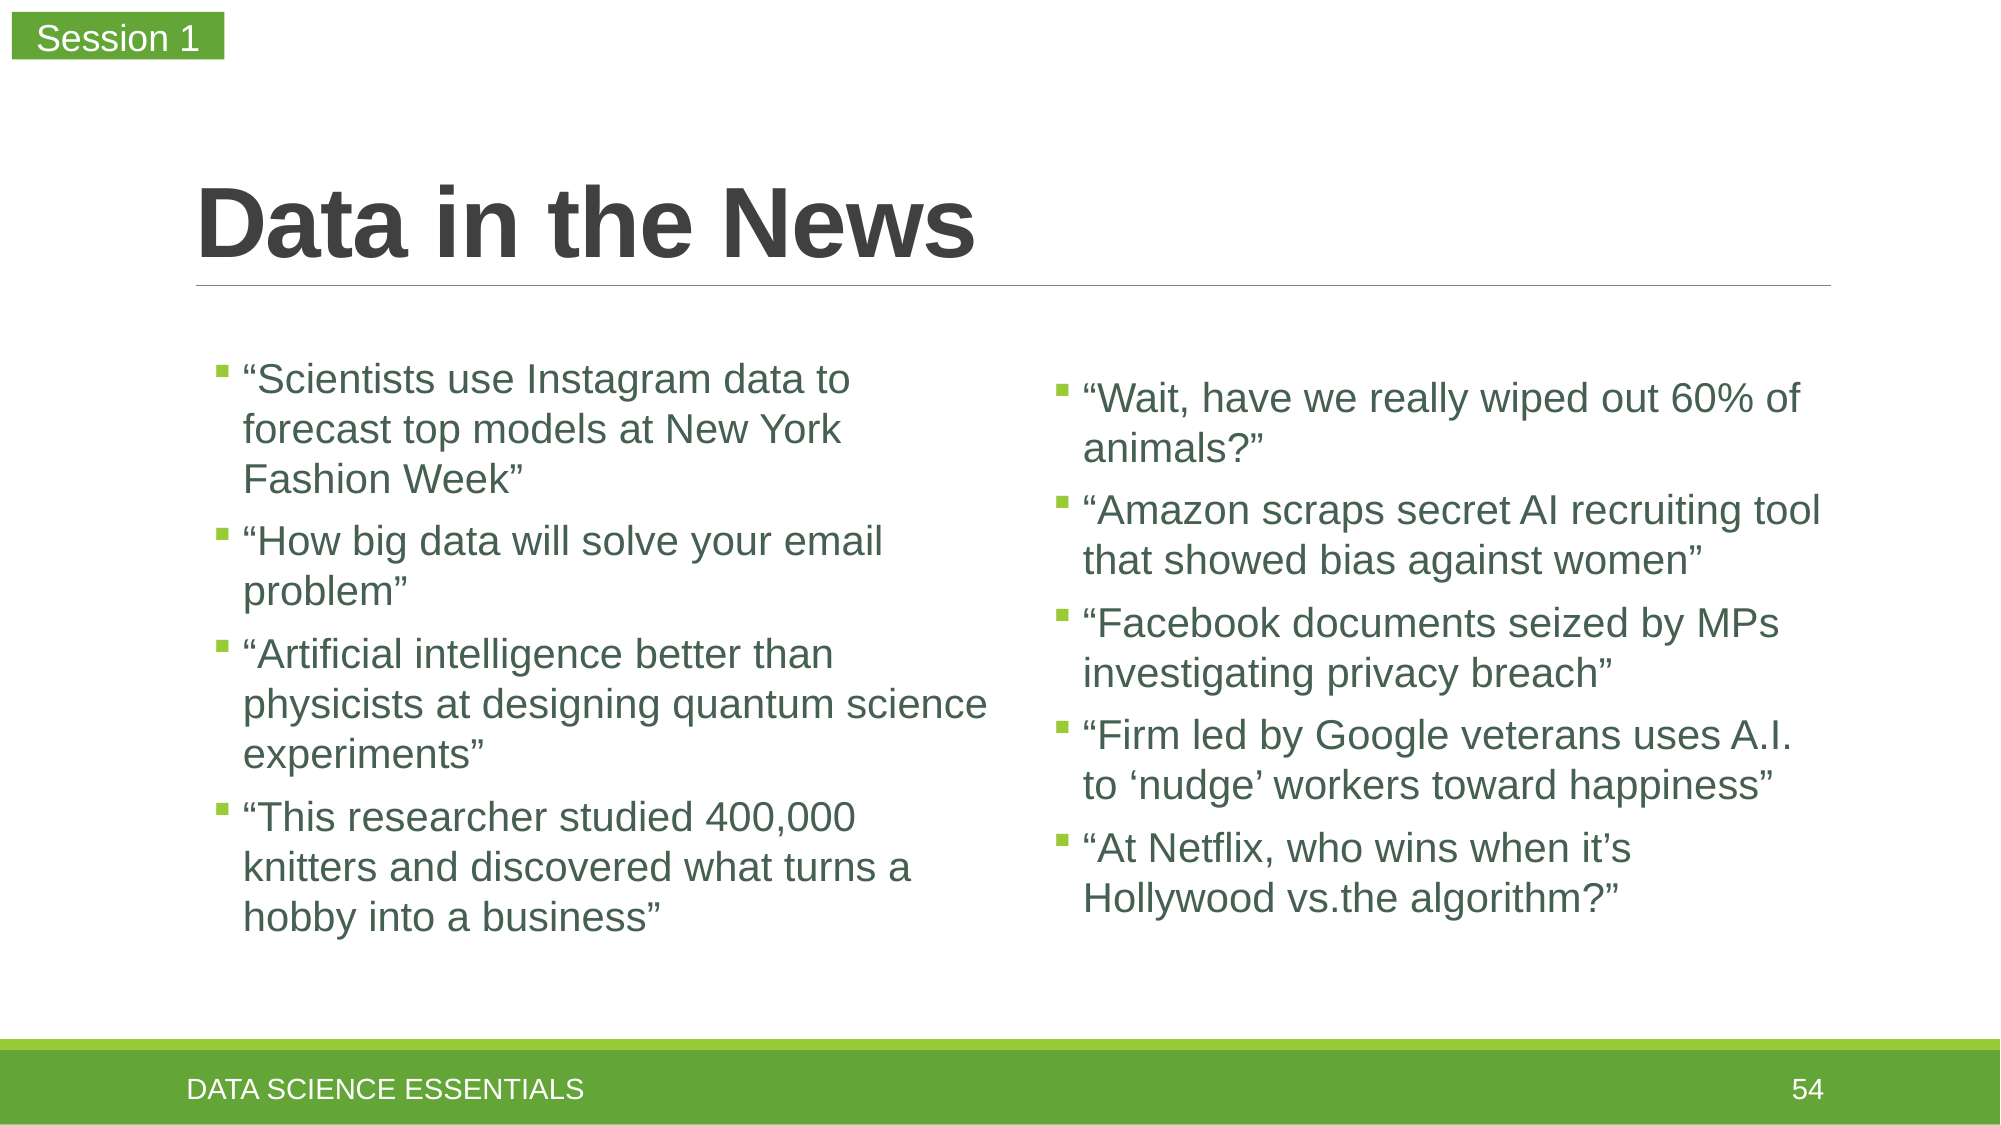

Session 1
# Data in the News
“Wait, have we really wiped out 60% of animals?”
“Amazon scraps secret AI recruiting tool that showed bias against women”
“Facebook documents seized by MPs investigating privacy breach”
“Firm led by Google veterans uses A.I. to ‘nudge’ workers toward happiness”
“At Netflix, who wins when it’s Hollywood vs.the algorithm?”
“Scientists use Instagram data to forecast top models at New York Fashion Week”
“How big data will solve your email problem”
“Artificial intelligence better than physicists at designing quantum science experiments”
“This researcher studied 400,000 knitters and discovered what turns a hobby into a business”
DATA SCIENCE ESSENTIALS
54